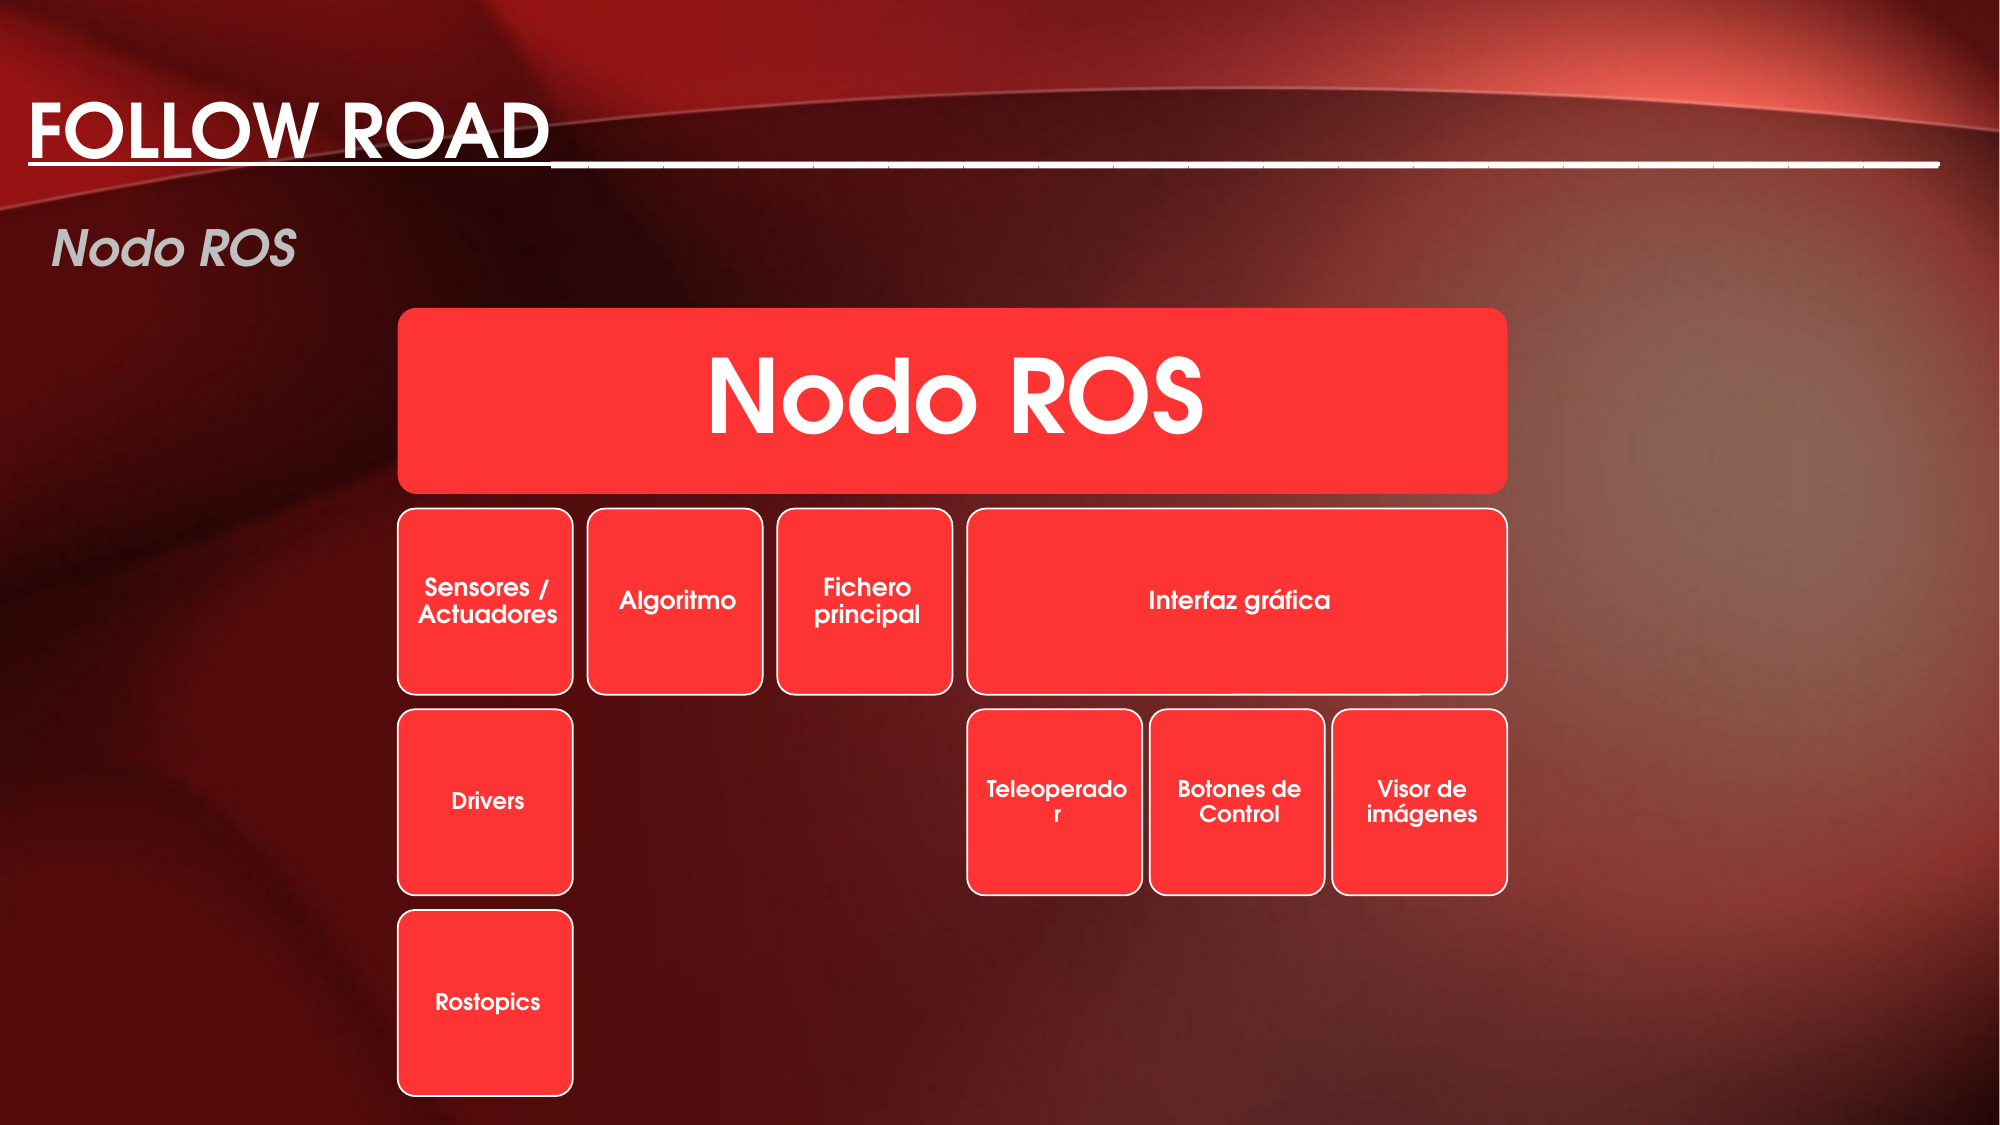

Follow road_____________________________________
Nodo ROS
Nodo ROS
Sensores / Actuadores
Drivers
Rostopics
Algoritmo
Fichero principal
Interfaz gráfica
Teleoperador
Botones de Control
Visor de imágenes